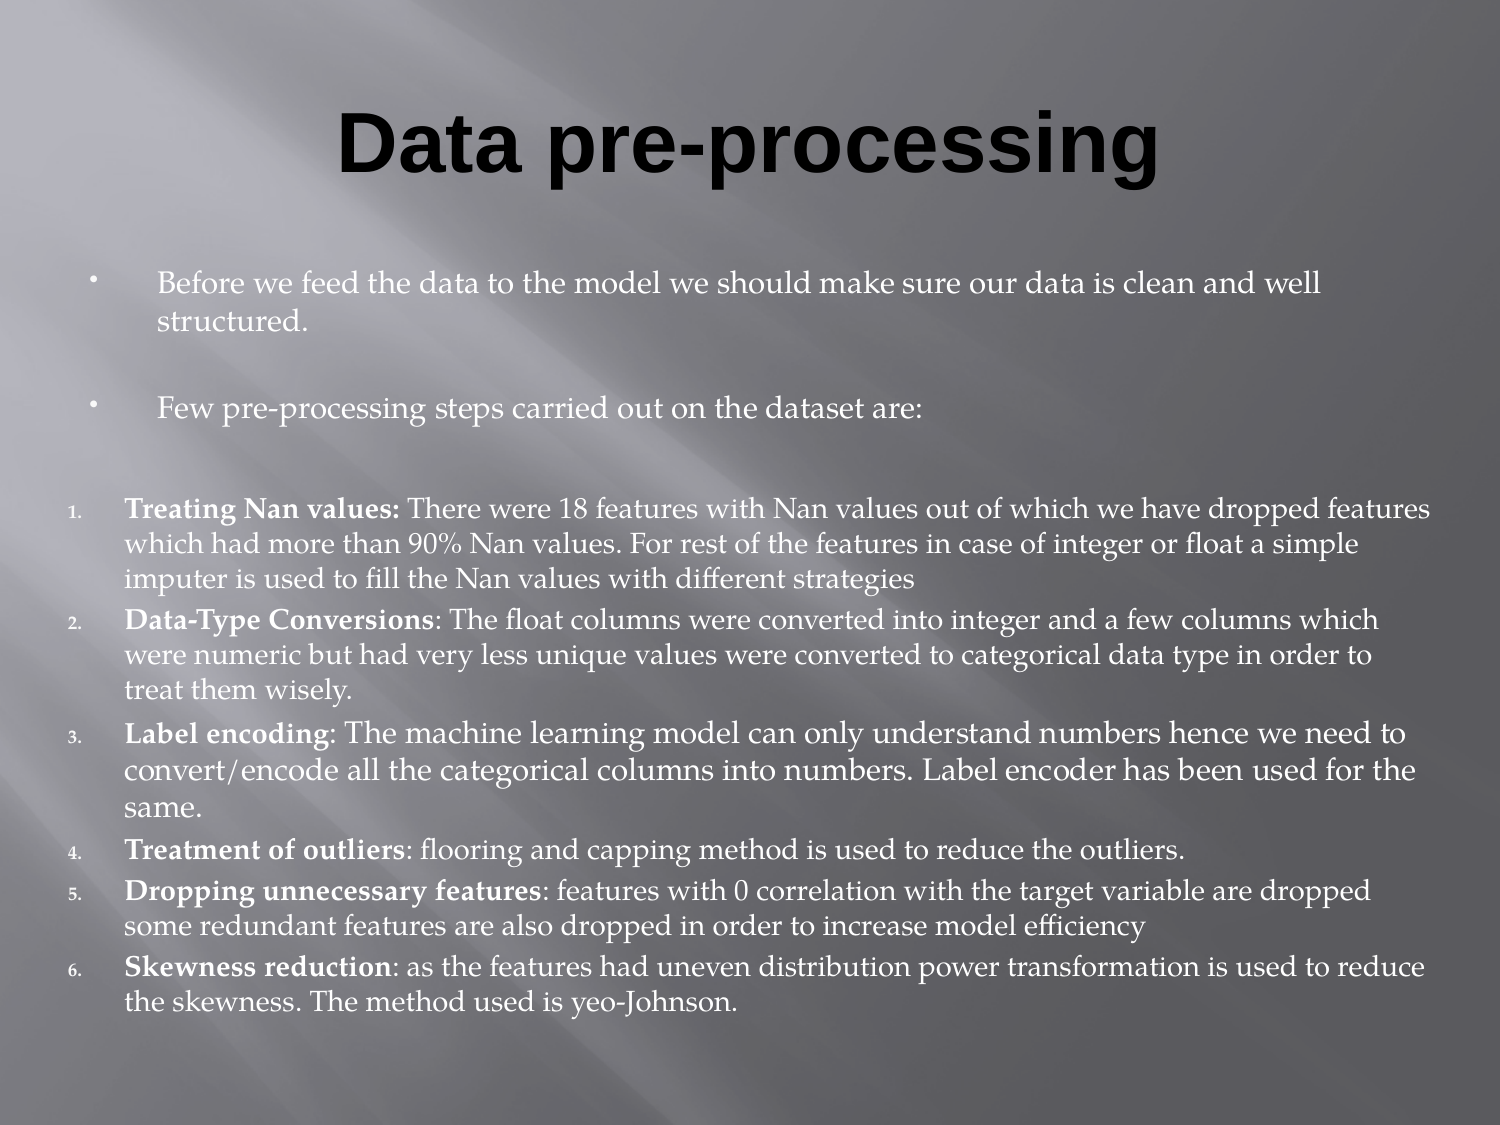

# Data pre-processing
Before we feed the data to the model we should make sure our data is clean and well structured.

Few pre-processing steps carried out on the dataset are:

Treating Nan values: There were 18 features with Nan values out of which we have dropped features which had more than 90% Nan values. For rest of the features in case of integer or float a simple imputer is used to fill the Nan values with different strategies
Data-Type Conversions: The float columns were converted into integer and a few columns which were numeric but had very less unique values were converted to categorical data type in order to treat them wisely.
Label encoding: The machine learning model can only understand numbers hence we need to convert/encode all the categorical columns into numbers. Label encoder has been used for the same.
Treatment of outliers: flooring and capping method is used to reduce the outliers.
Dropping unnecessary features: features with 0 correlation with the target variable are dropped some redundant features are also dropped in order to increase model efficiency
Skewness reduction: as the features had uneven distribution power transformation is used to reduce the skewness. The method used is yeo-Johnson.